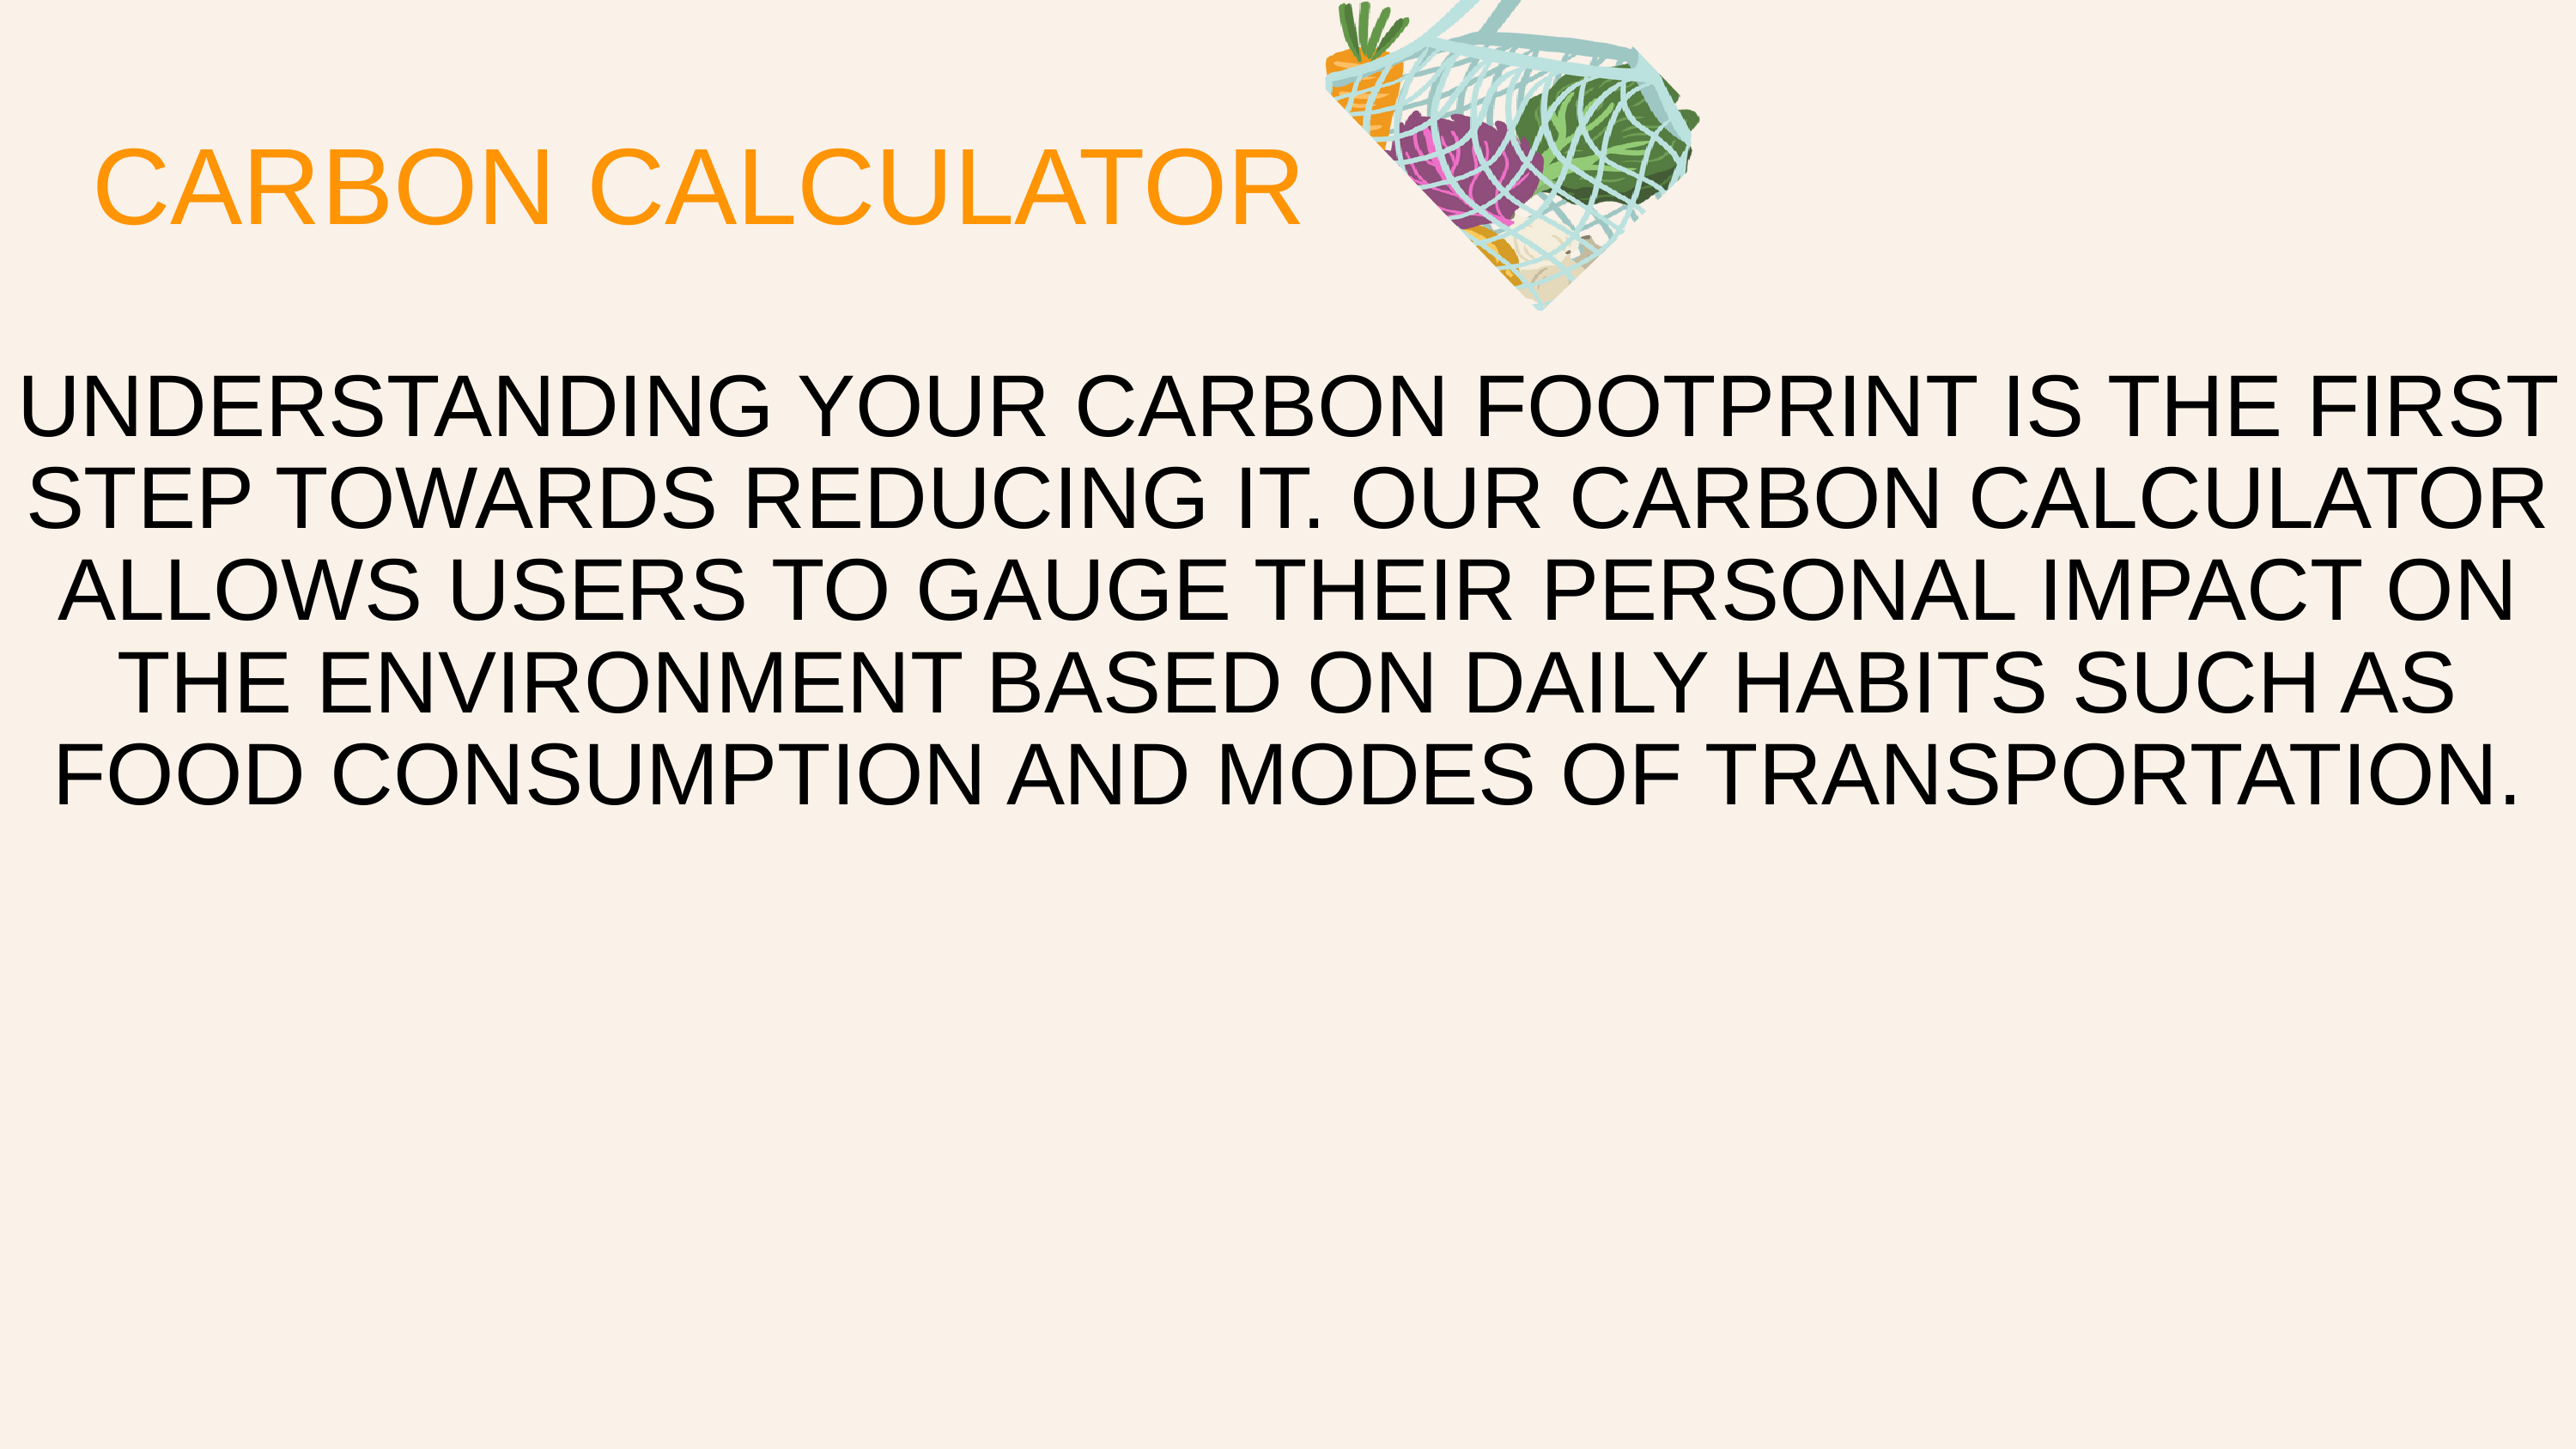

CARBON CALCULATOR
UNDERSTANDING YOUR CARBON FOOTPRINT IS THE FIRST STEP TOWARDS REDUCING IT. OUR CARBON CALCULATOR ALLOWS USERS TO GAUGE THEIR PERSONAL IMPACT ON THE ENVIRONMENT BASED ON DAILY HABITS SUCH AS FOOD CONSUMPTION AND MODES OF TRANSPORTATION.